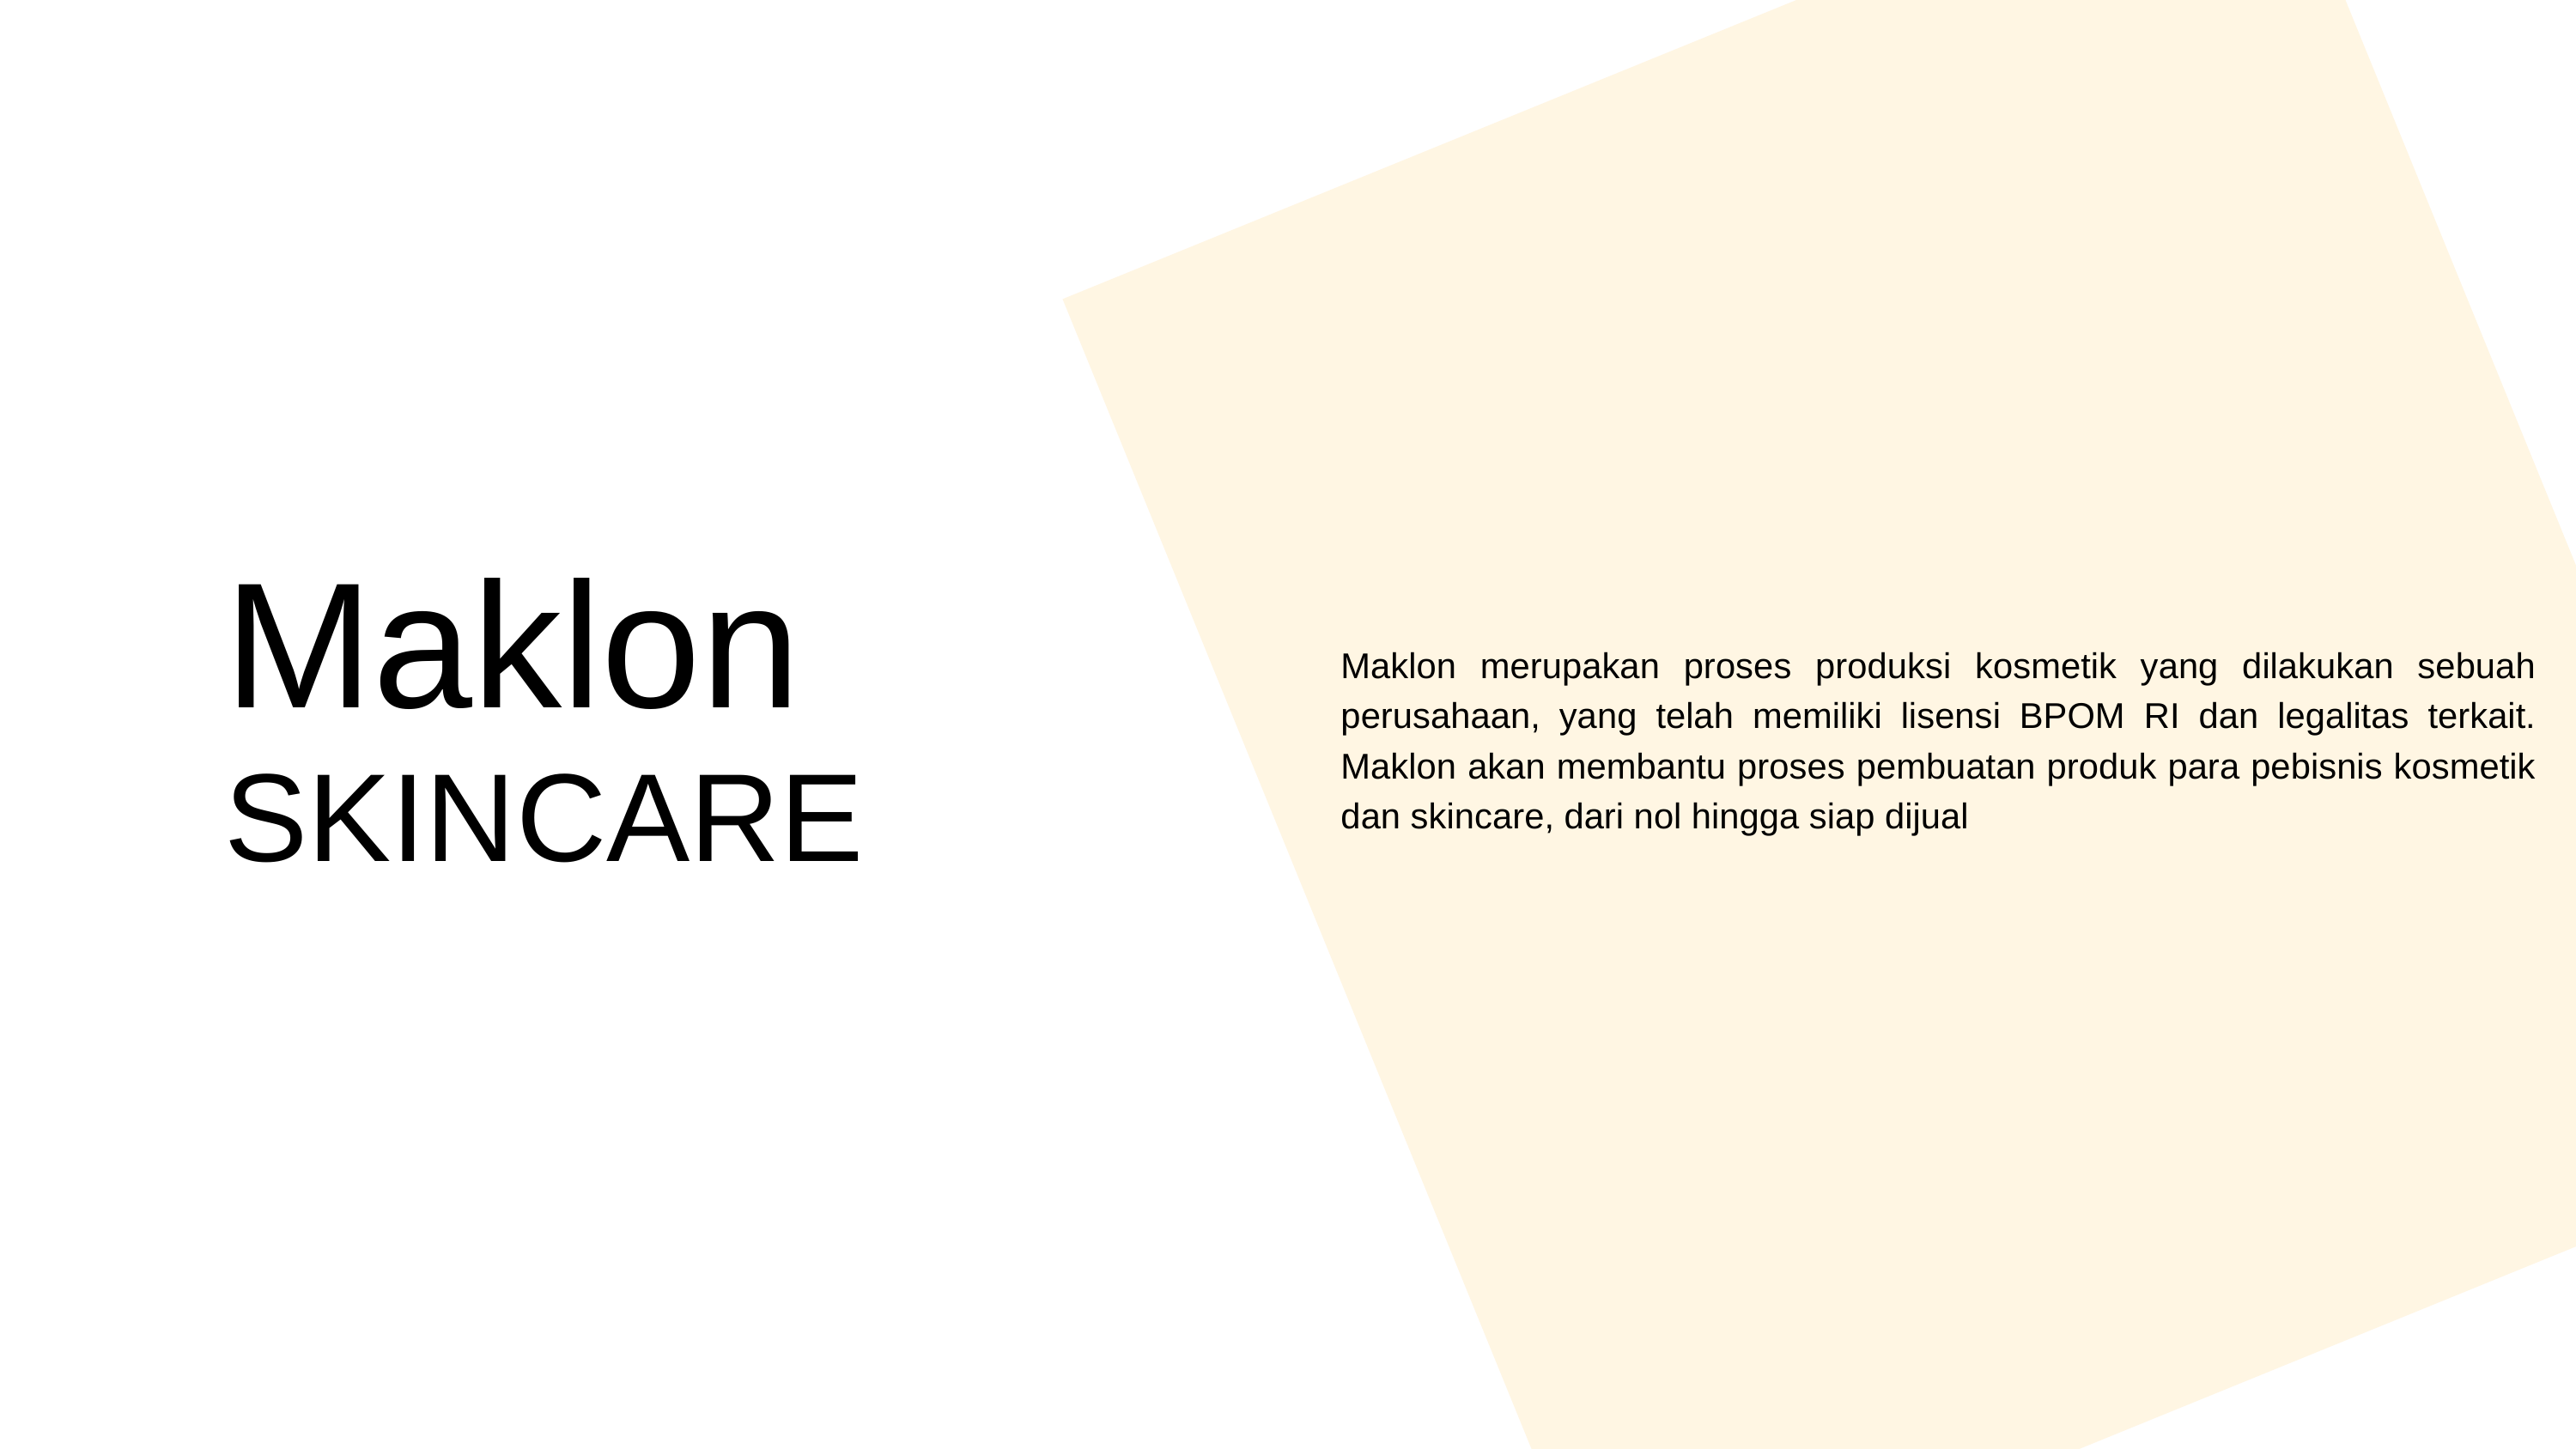

Maklon
Maklon merupakan proses produksi kosmetik yang dilakukan sebuah perusahaan, yang telah memiliki lisensi BPOM RI dan legalitas terkait. Maklon akan membantu proses pembuatan produk para pebisnis kosmetik dan skincare, dari nol hingga siap dijual
SKINCARE